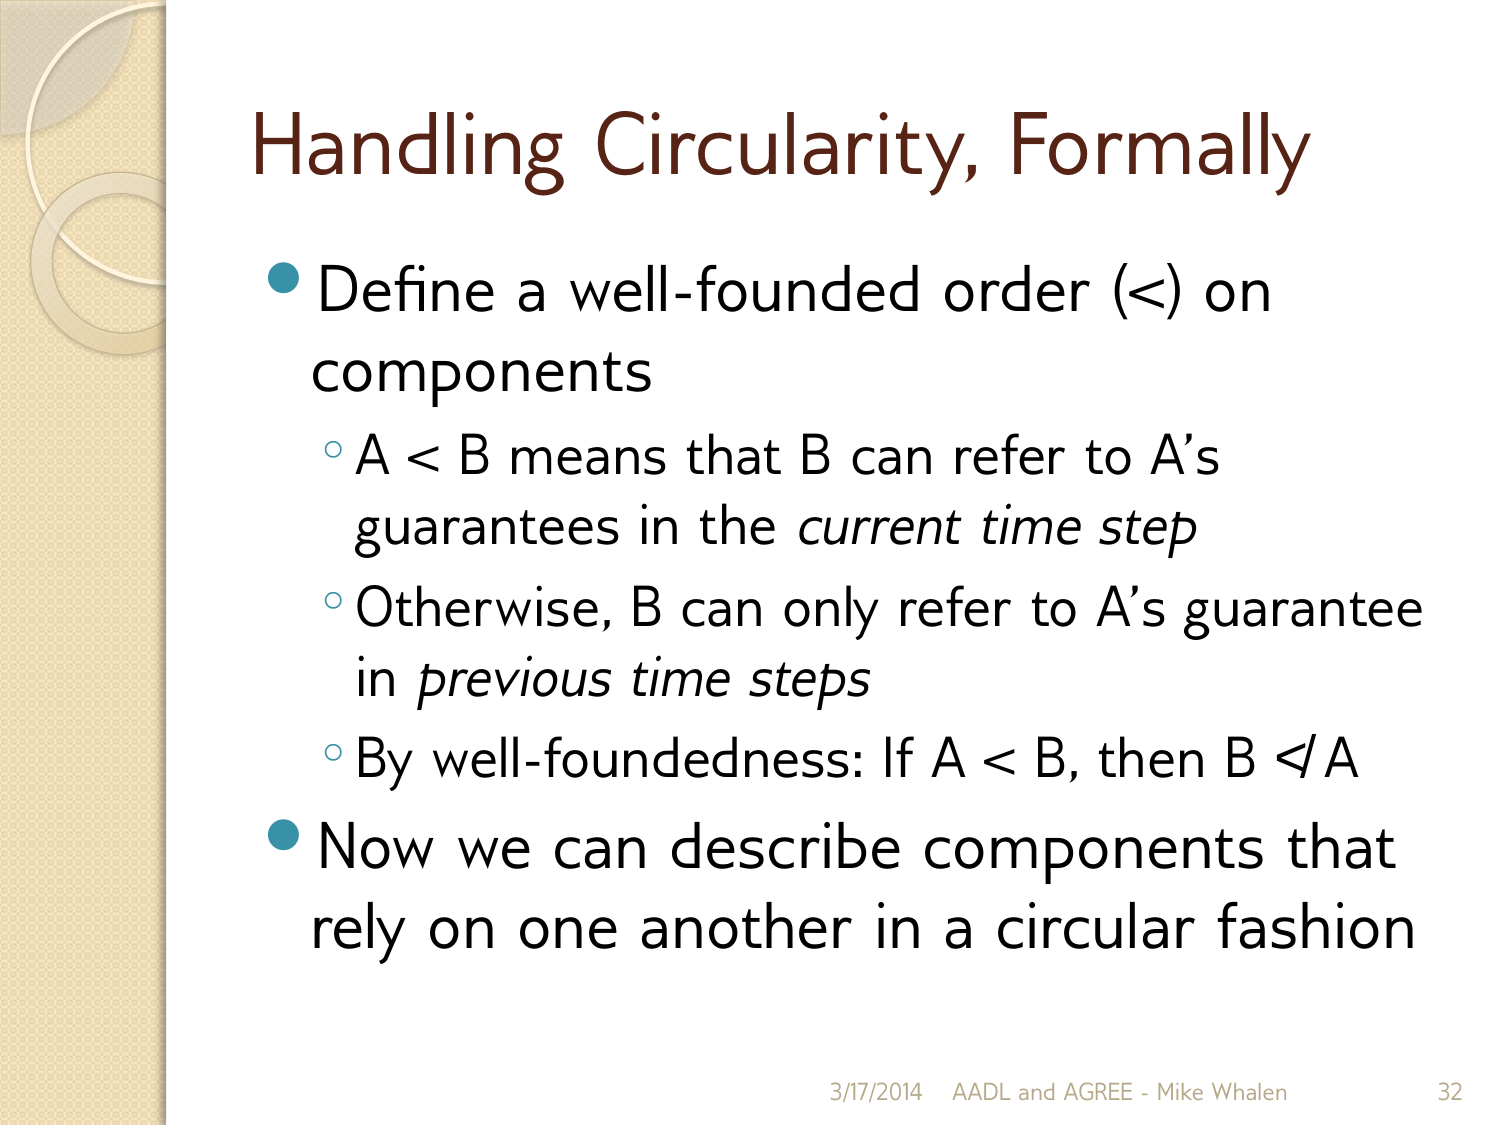

# Handling Circularity, Formally
Define a well-founded order (<) on components
A < B means that B can refer to A’s guarantees in the current time step
Otherwise, B can only refer to A’s guarantee in previous time steps
By well-foundedness: If A < B, then B ≮ A
Now we can describe components that rely on one another in a circular fashion
3/17/2014
AADL and AGREE - Mike Whalen
32